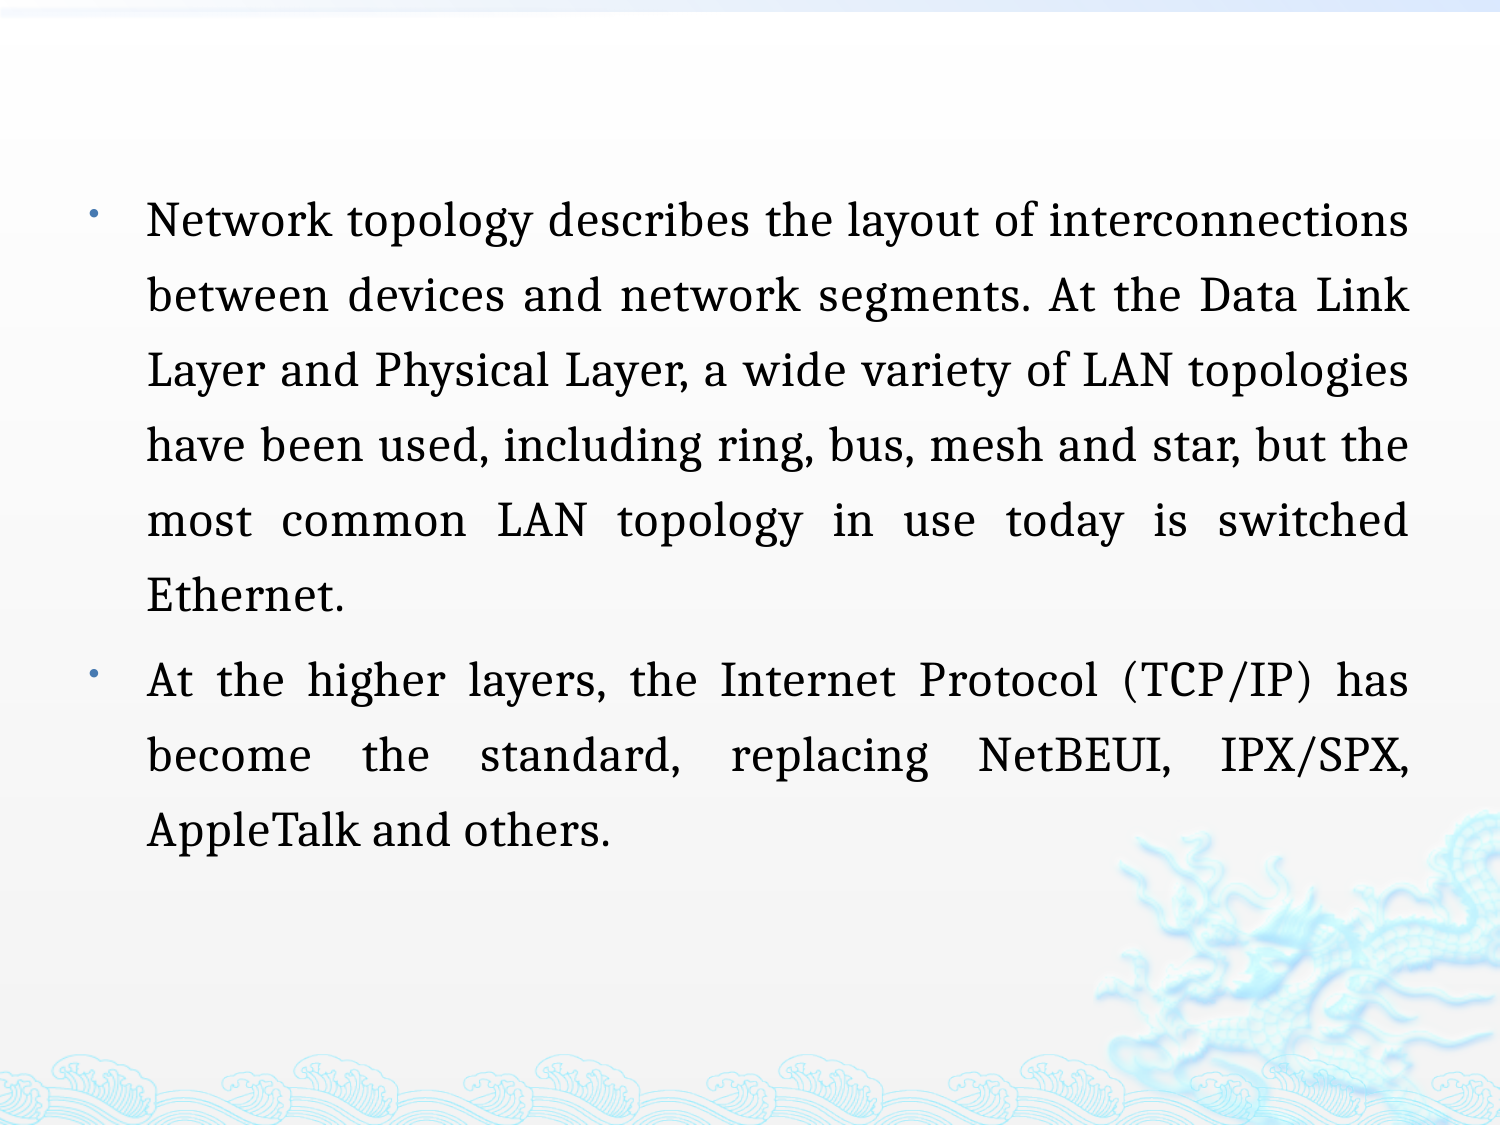

Network topology describes the layout of interconnections between devices and network segments. At the Data Link Layer and Physical Layer, a wide variety of LAN topologies have been used, including ring, bus, mesh and star, but the most common LAN topology in use today is switched Ethernet.
At the higher layers, the Internet Protocol (TCP/IP) has become the standard, replacing NetBEUI, IPX/SPX, AppleTalk and others.